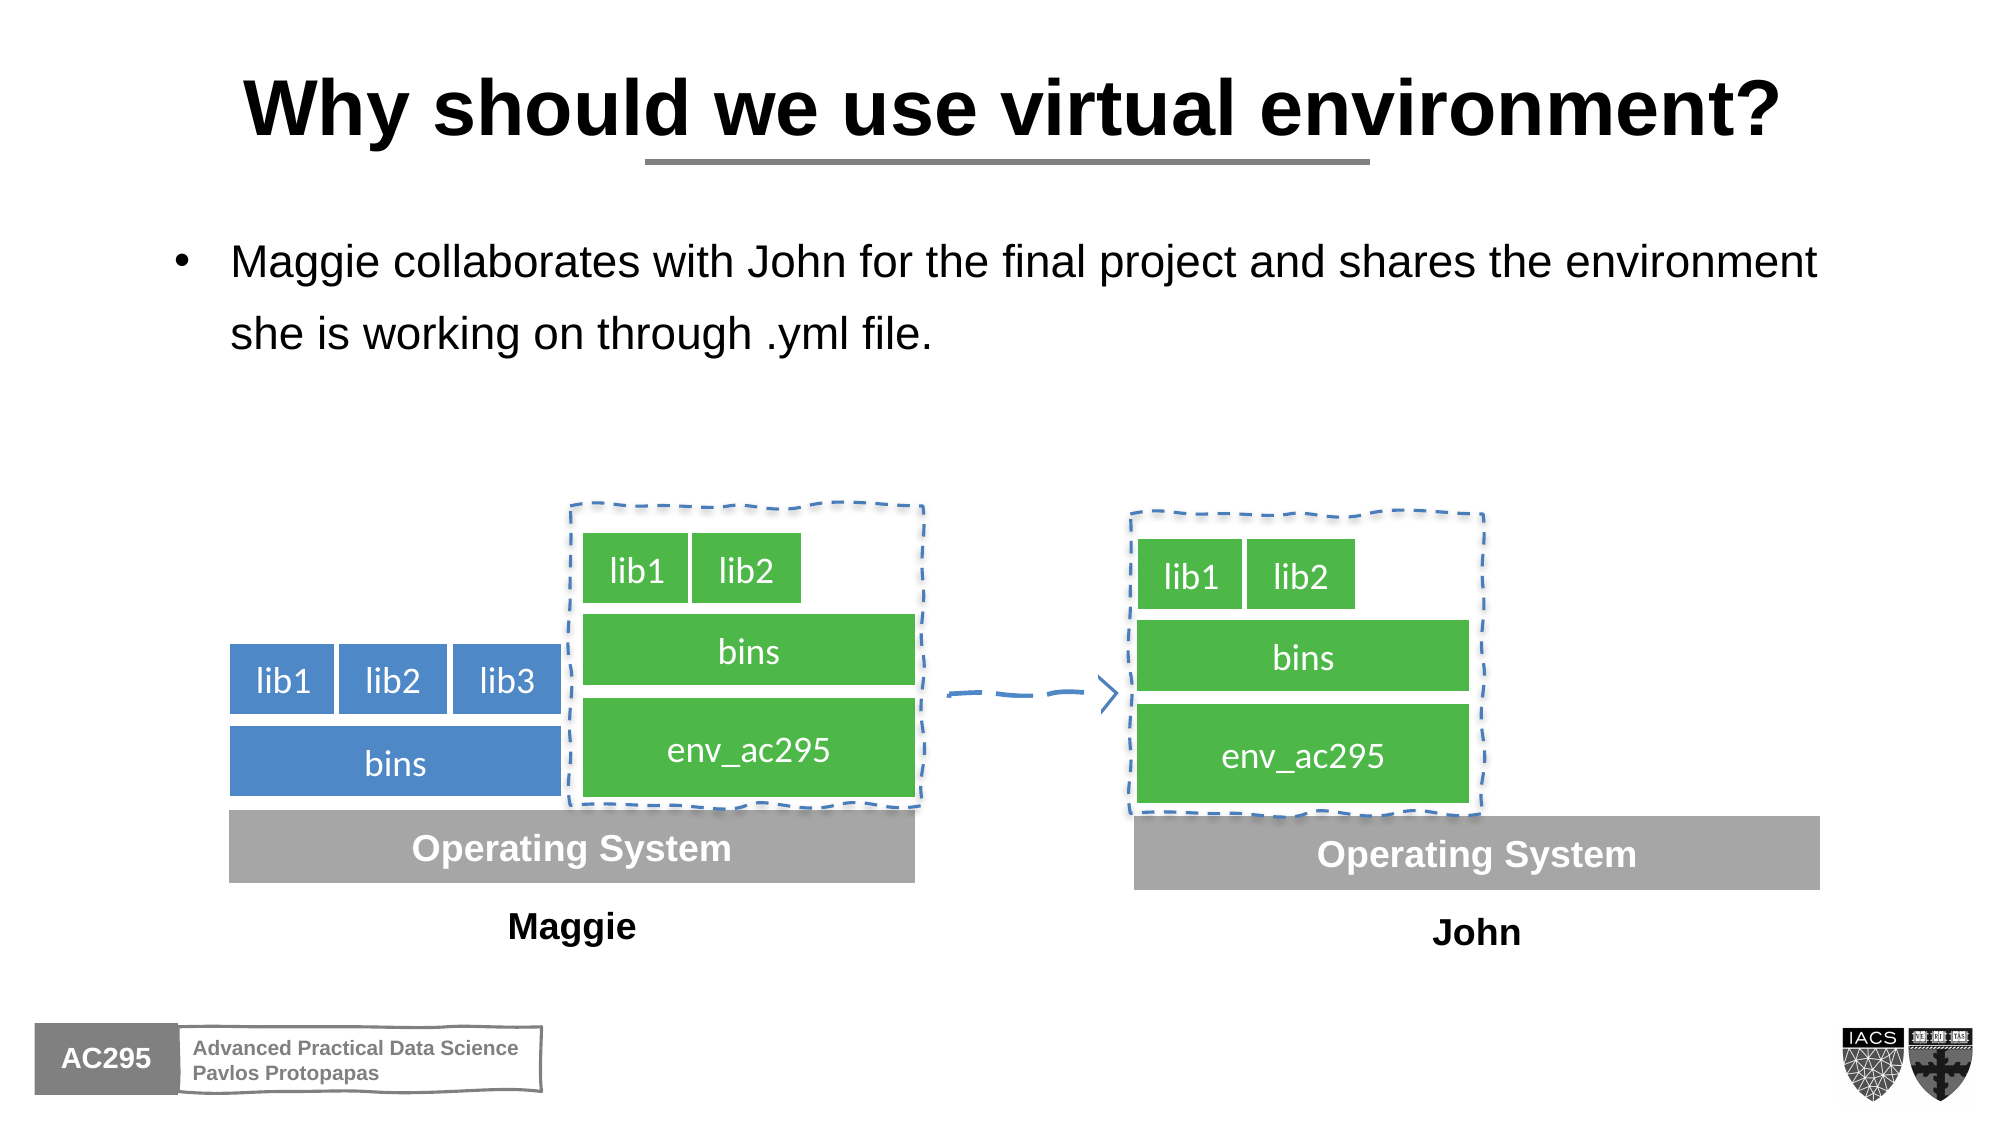

Why should we use virtual environment?
Maggie collaborates with John for the final project and shares the environment she is working on through .yml file.

lib1
lib2
bins
lib1
lib2
lib3
env_ac295
bins
Operating System
Maggie
lib1
lib2
bins
env_ac295
Operating System
John